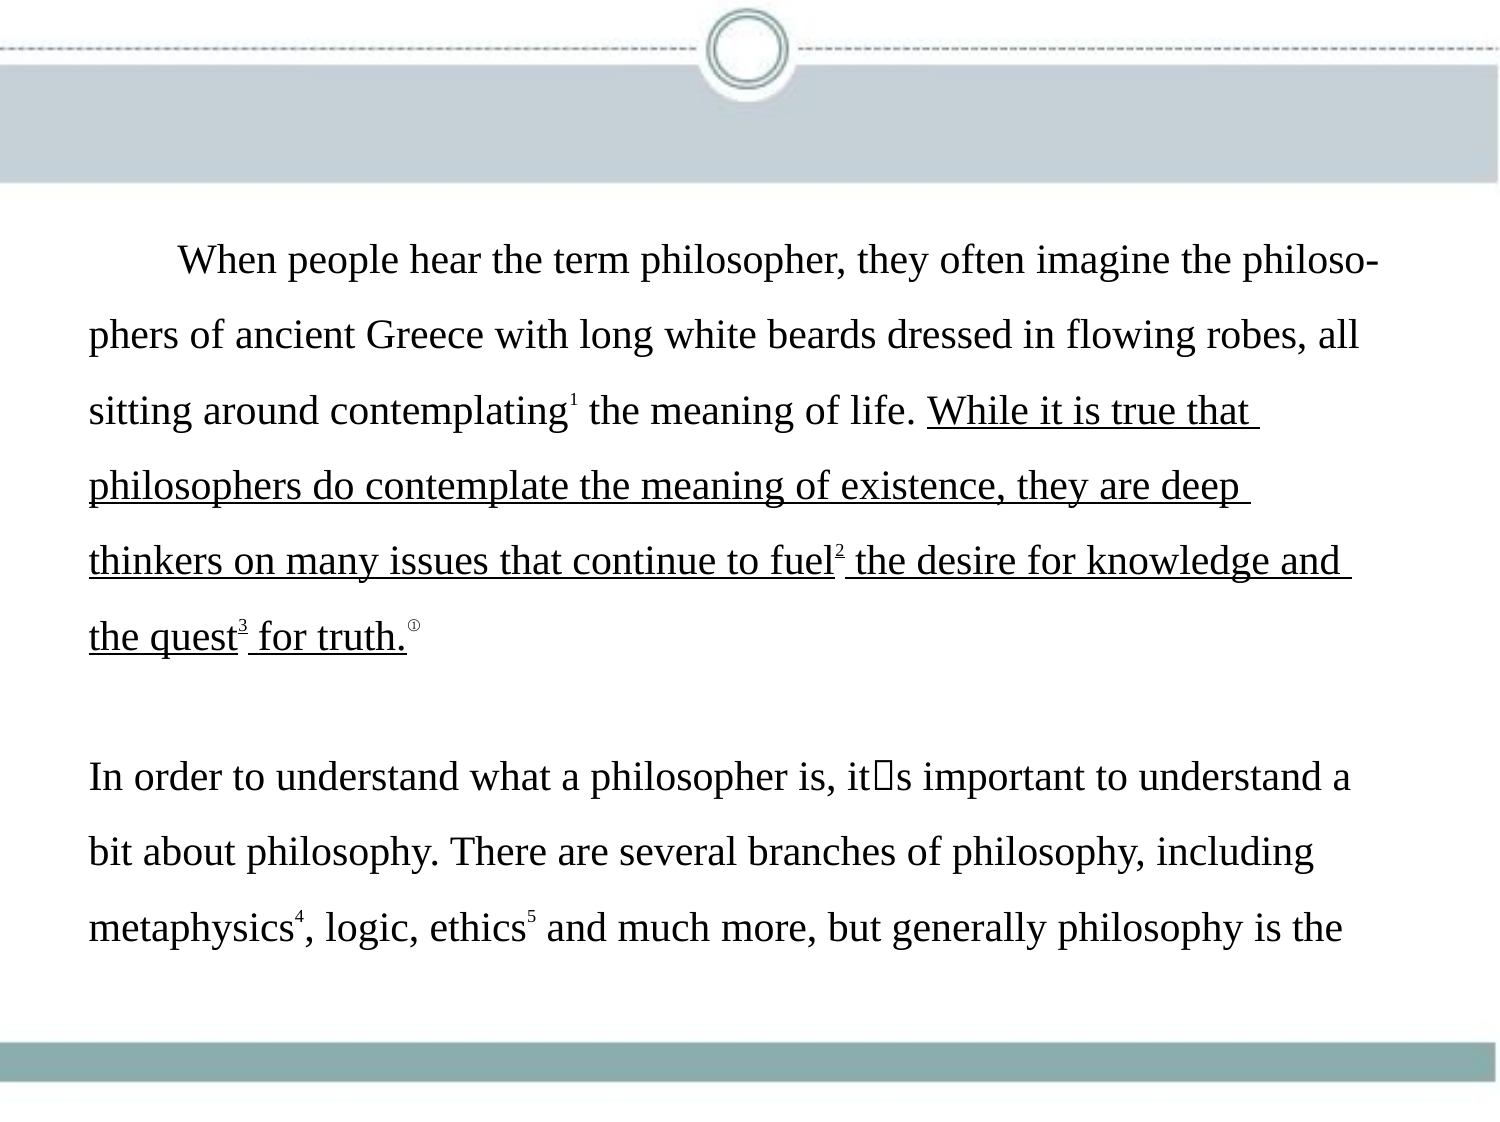

When people hear the term philosopher, they often imagine the philoso-
phers of ancient Greece with long white beards dressed in flowing robes, all
sitting around contemplating1 the meaning of life. While it is true that
philosophers do contemplate the meaning of existence, they are deep
thinkers on many issues that continue to fuel2 the desire for knowledge and
the quest3 for truth.①
In order to understand what a philosopher is, it􀆳s important to understand a
bit about philosophy. There are several branches of philosophy, including
metaphysics4, logic, ethics5 and much more, but generally philosophy is the